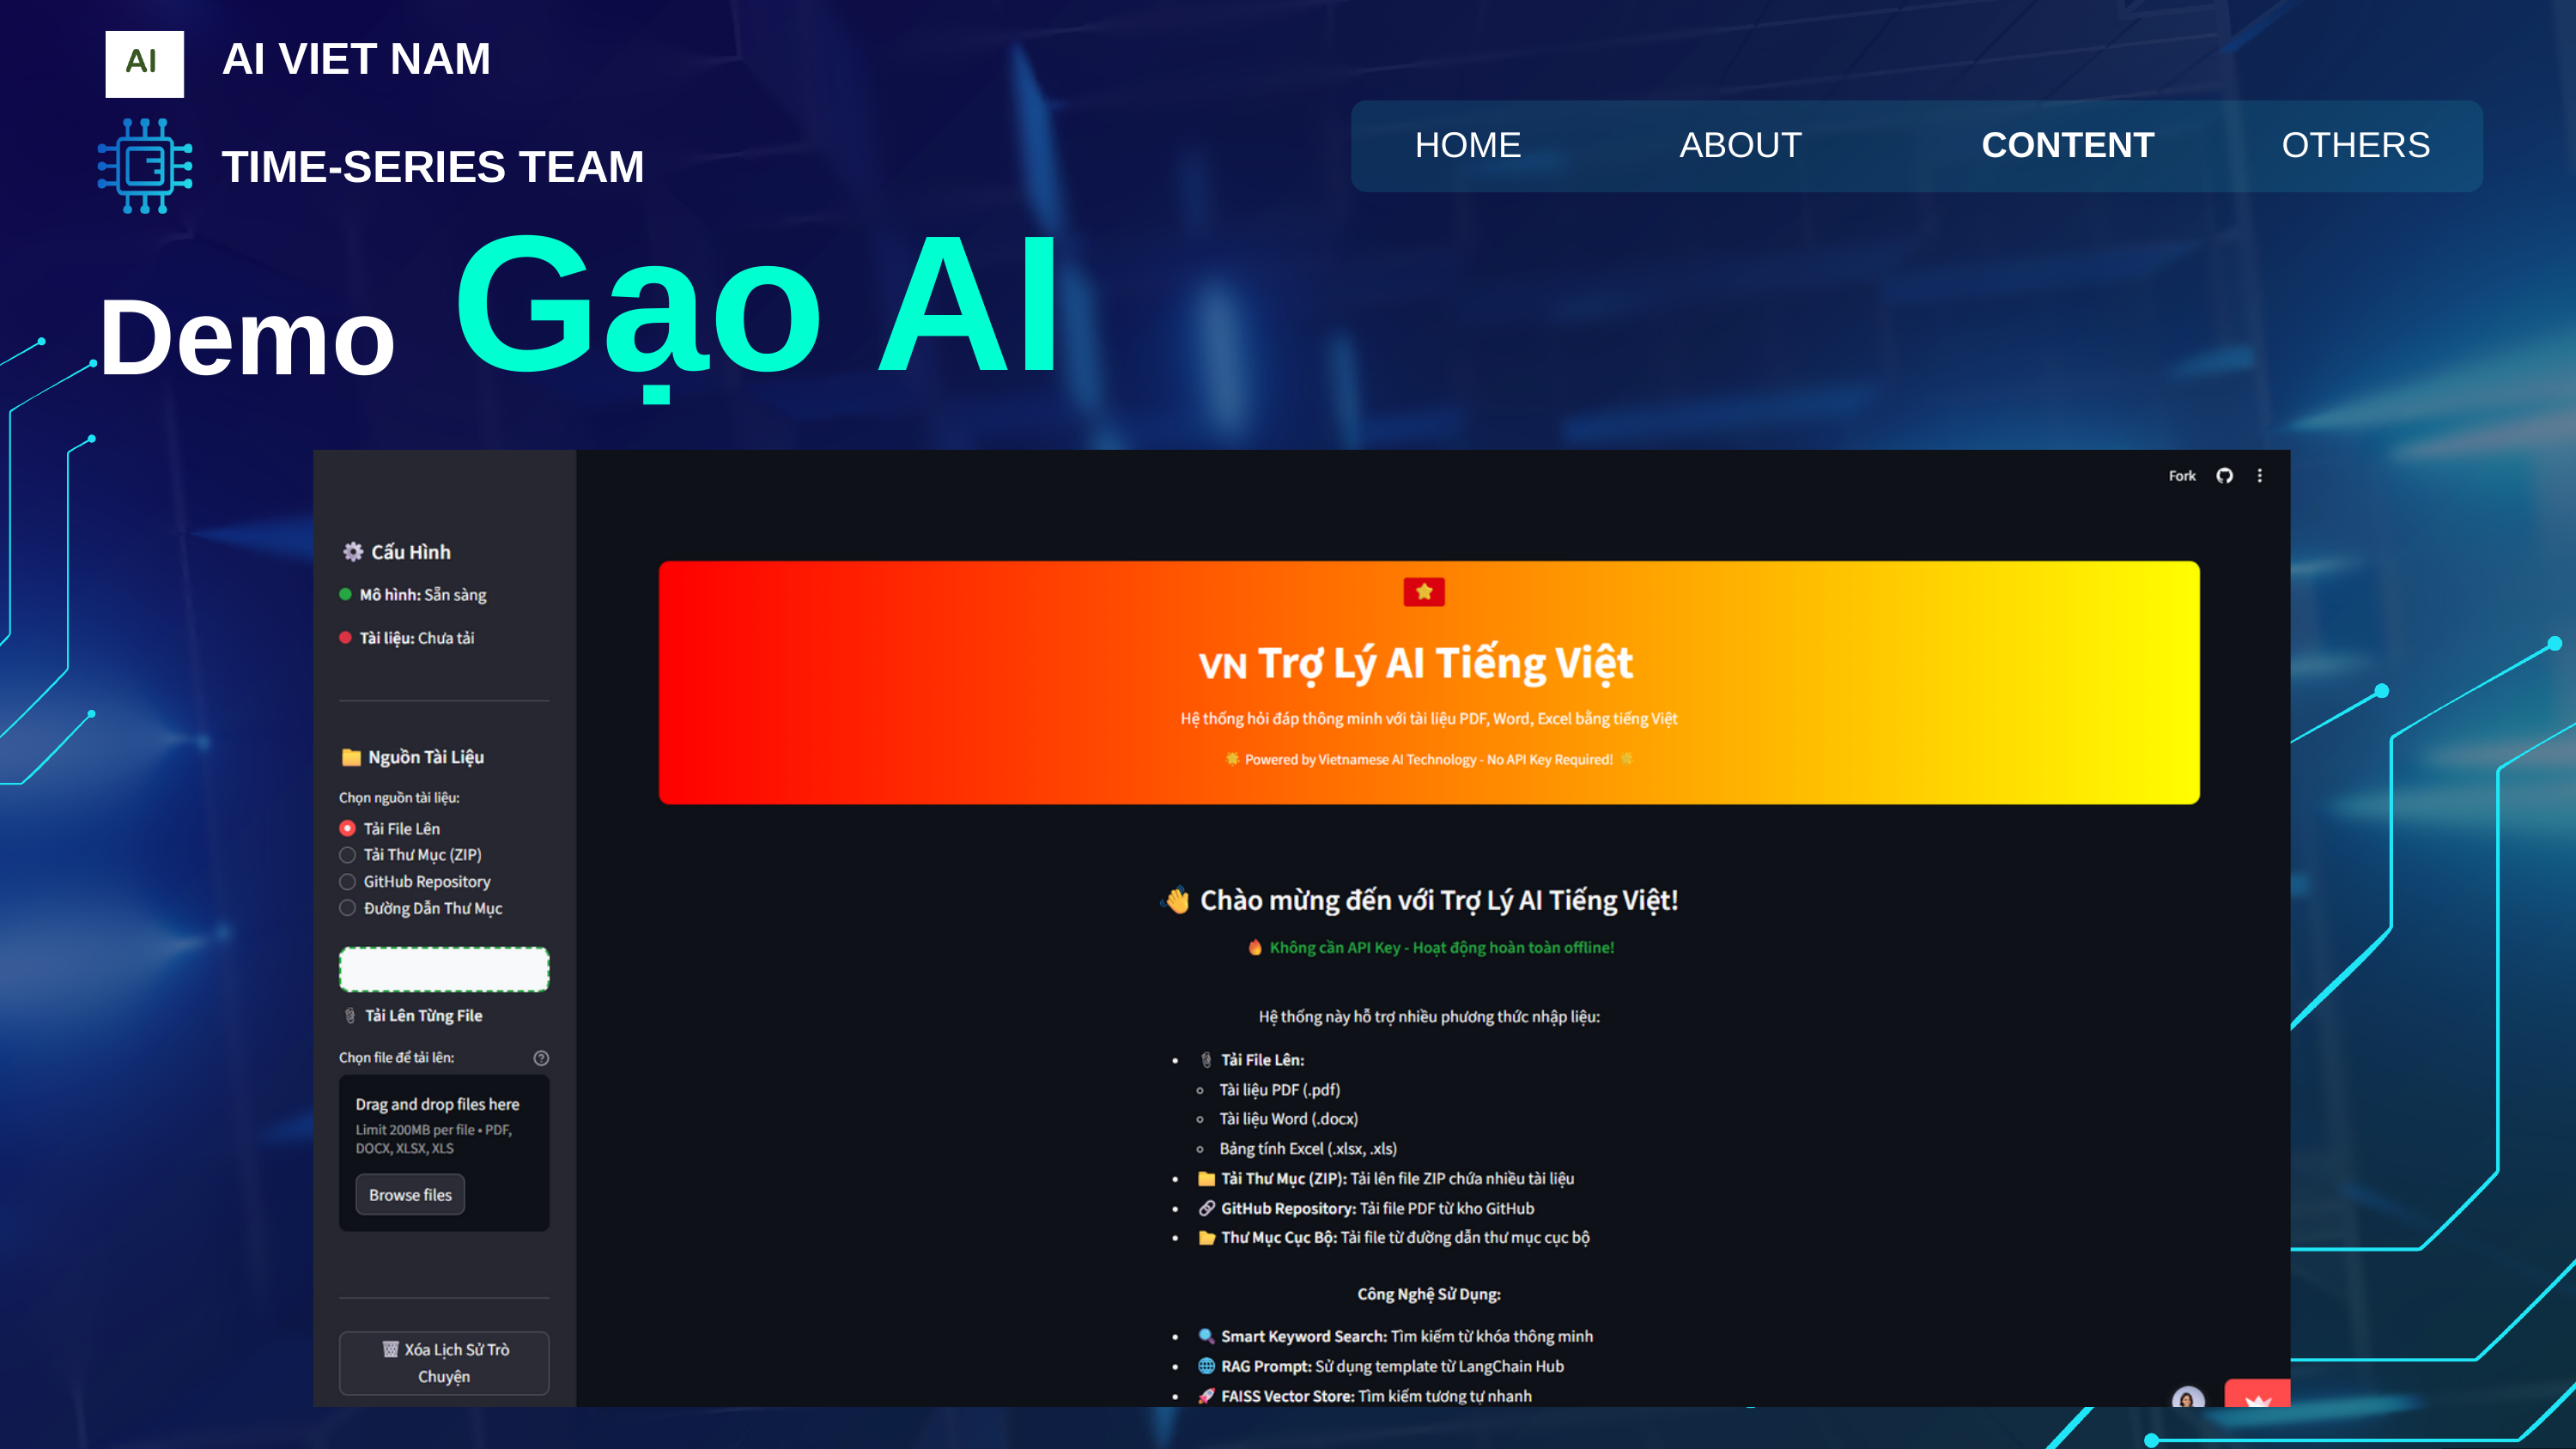

AI VIET NAM

HOME
ABOUT
CONTENT
OTHERS

TIME-SERIES TEAM
Gạo AI
Demo